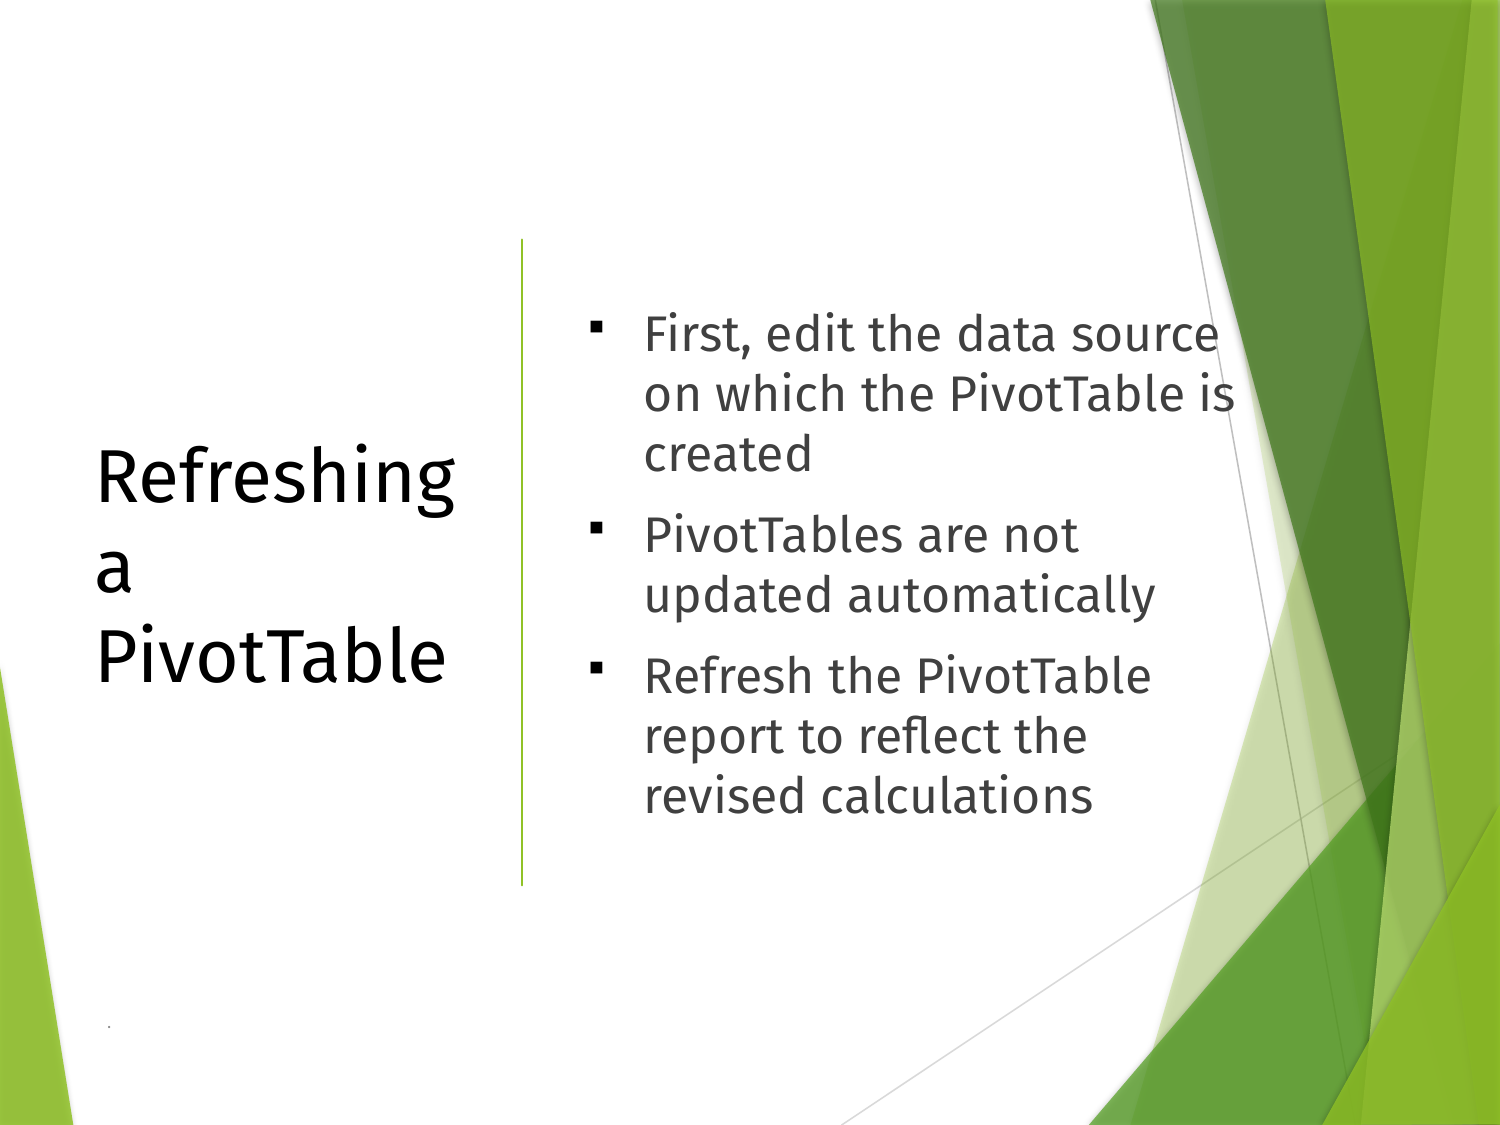

# Refreshing a PivotTable
First, edit the data source on which the PivotTable is created
PivotTables are not updated automatically
Refresh the PivotTable report to reflect the revised calculations
  .